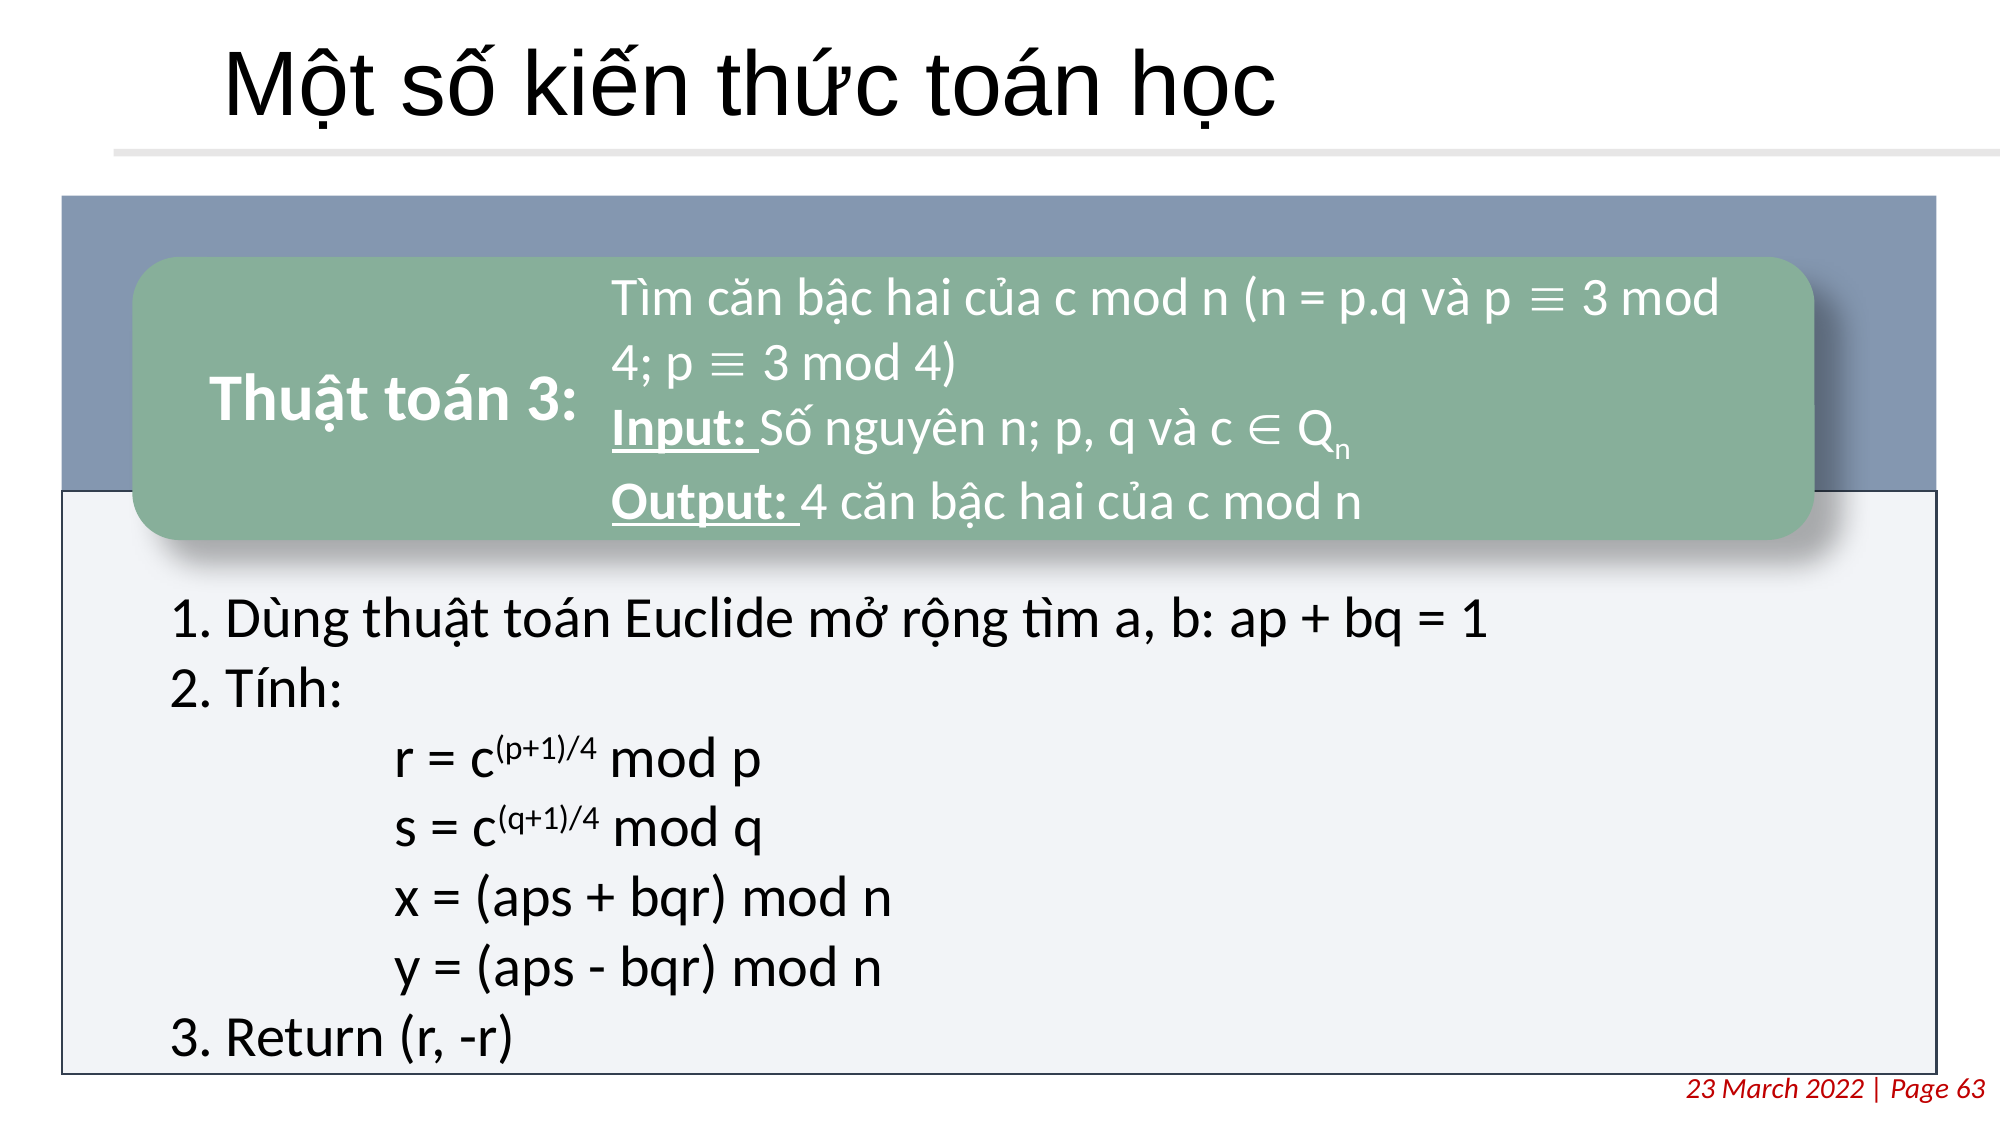

# Một số kiến thức toán học

Thuật toán 3:
Tìm căn bậc hai của c mod n (n = p.q và p ≡ 3 mod 4; p ≡ 3 mod 4)
Input: Số nguyên n; p, q và c ∈ Qn
Output: 4 căn bậc hai của c mod n
Dùng thuật toán Euclide mở rộng tìm a, b: ap + bq = 1
Tính:
	r = c(p+1)/4 mod p
	s = c(q+1)/4 mod q
	x = (aps + bqr) mod n
	y = (aps - bqr) mod n
Return (r, -r)